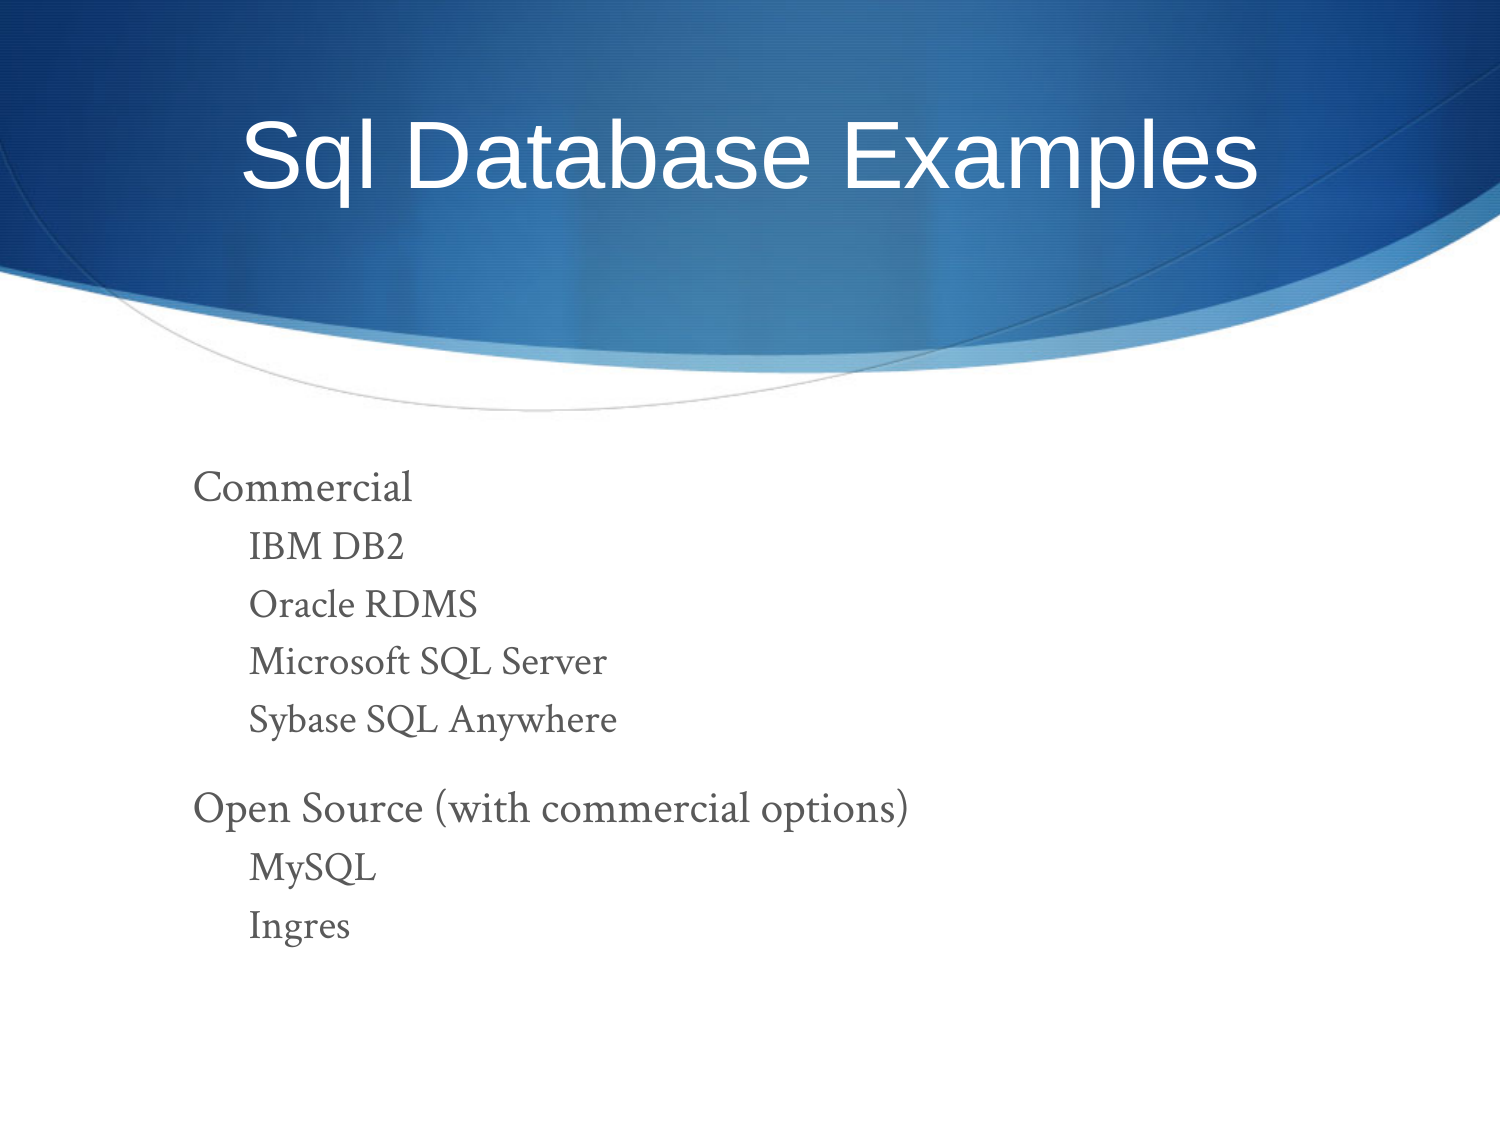

Sql Database Examples
Commercial
IBM DB2
Oracle RDMS
Microsoft SQL Server
Sybase SQL Anywhere
Open Source (with commercial options)
MySQL
Ingres